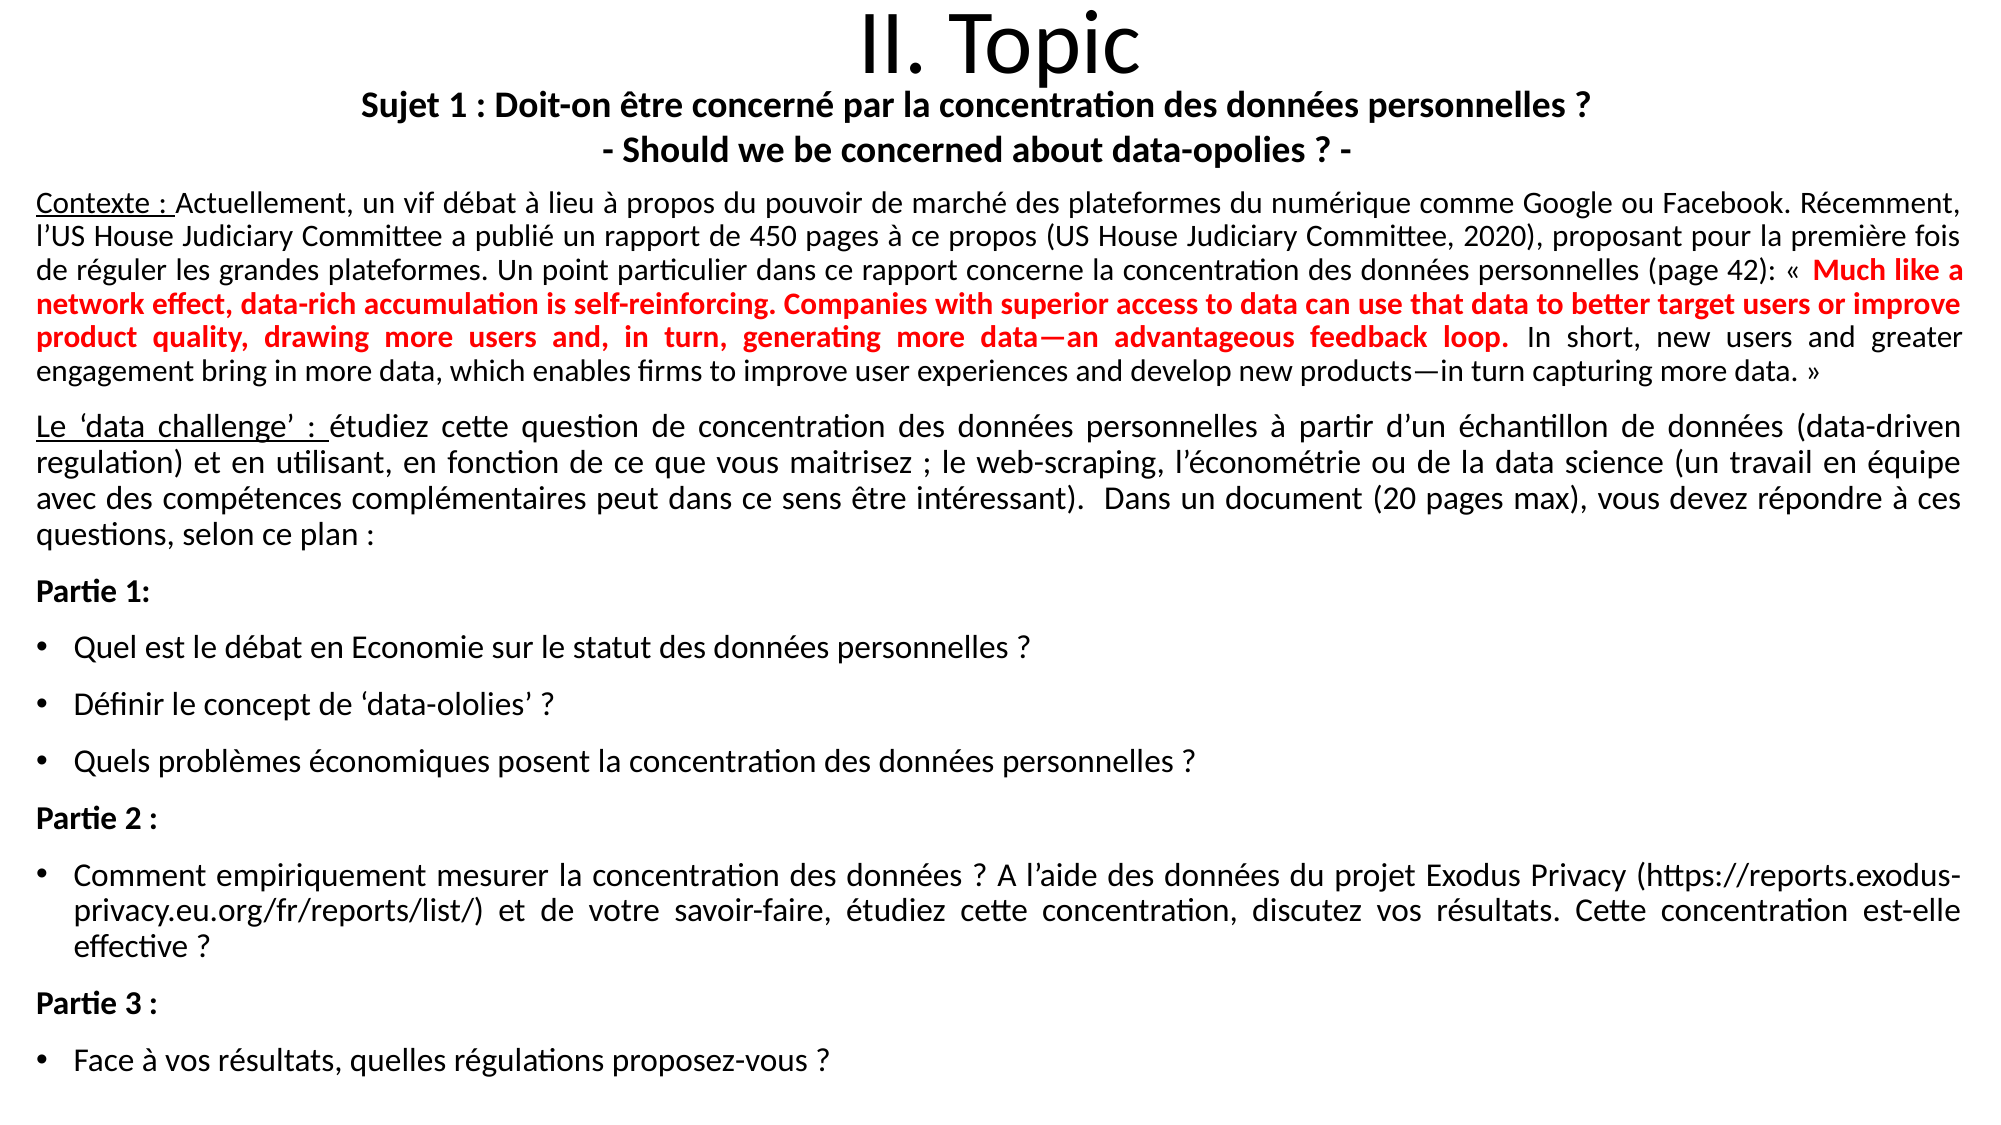

# II. Topic
Sujet 1 : Doit-on être concerné par la concentration des données personnelles ?
- Should we be concerned about data-opolies ? -
Contexte : Actuellement, un vif débat à lieu à propos du pouvoir de marché des plateformes du numérique comme Google ou Facebook. Récemment, l’US House Judiciary Committee a publié un rapport de 450 pages à ce propos (US House Judiciary Committee, 2020), proposant pour la première fois de réguler les grandes plateformes. Un point particulier dans ce rapport concerne la concentration des données personnelles (page 42): « Much like a network effect, data-rich accumulation is self-reinforcing. Companies with superior access to data can use that data to better target users or improve product quality, drawing more users and, in turn, generating more data—an advantageous feedback loop. In short, new users and greater engagement bring in more data, which enables firms to improve user experiences and develop new products—in turn capturing more data. »
Le ‘data challenge’ : étudiez cette question de concentration des données personnelles à partir d’un échantillon de données (data-driven regulation) et en utilisant, en fonction de ce que vous maitrisez ; le web-scraping, l’économétrie ou de la data science (un travail en équipe avec des compétences complémentaires peut dans ce sens être intéressant).  Dans un document (20 pages max), vous devez répondre à ces questions, selon ce plan :
Partie 1:
Quel est le débat en Economie sur le statut des données personnelles ?
Définir le concept de ‘data-ololies’ ?
Quels problèmes économiques posent la concentration des données personnelles ?
Partie 2 :
Comment empiriquement mesurer la concentration des données ? A l’aide des données du projet Exodus Privacy (https://reports.exodus-privacy.eu.org/fr/reports/list/) et de votre savoir-faire, étudiez cette concentration, discutez vos résultats. Cette concentration est-elle effective ?
Partie 3 :
Face à vos résultats, quelles régulations proposez-vous ?